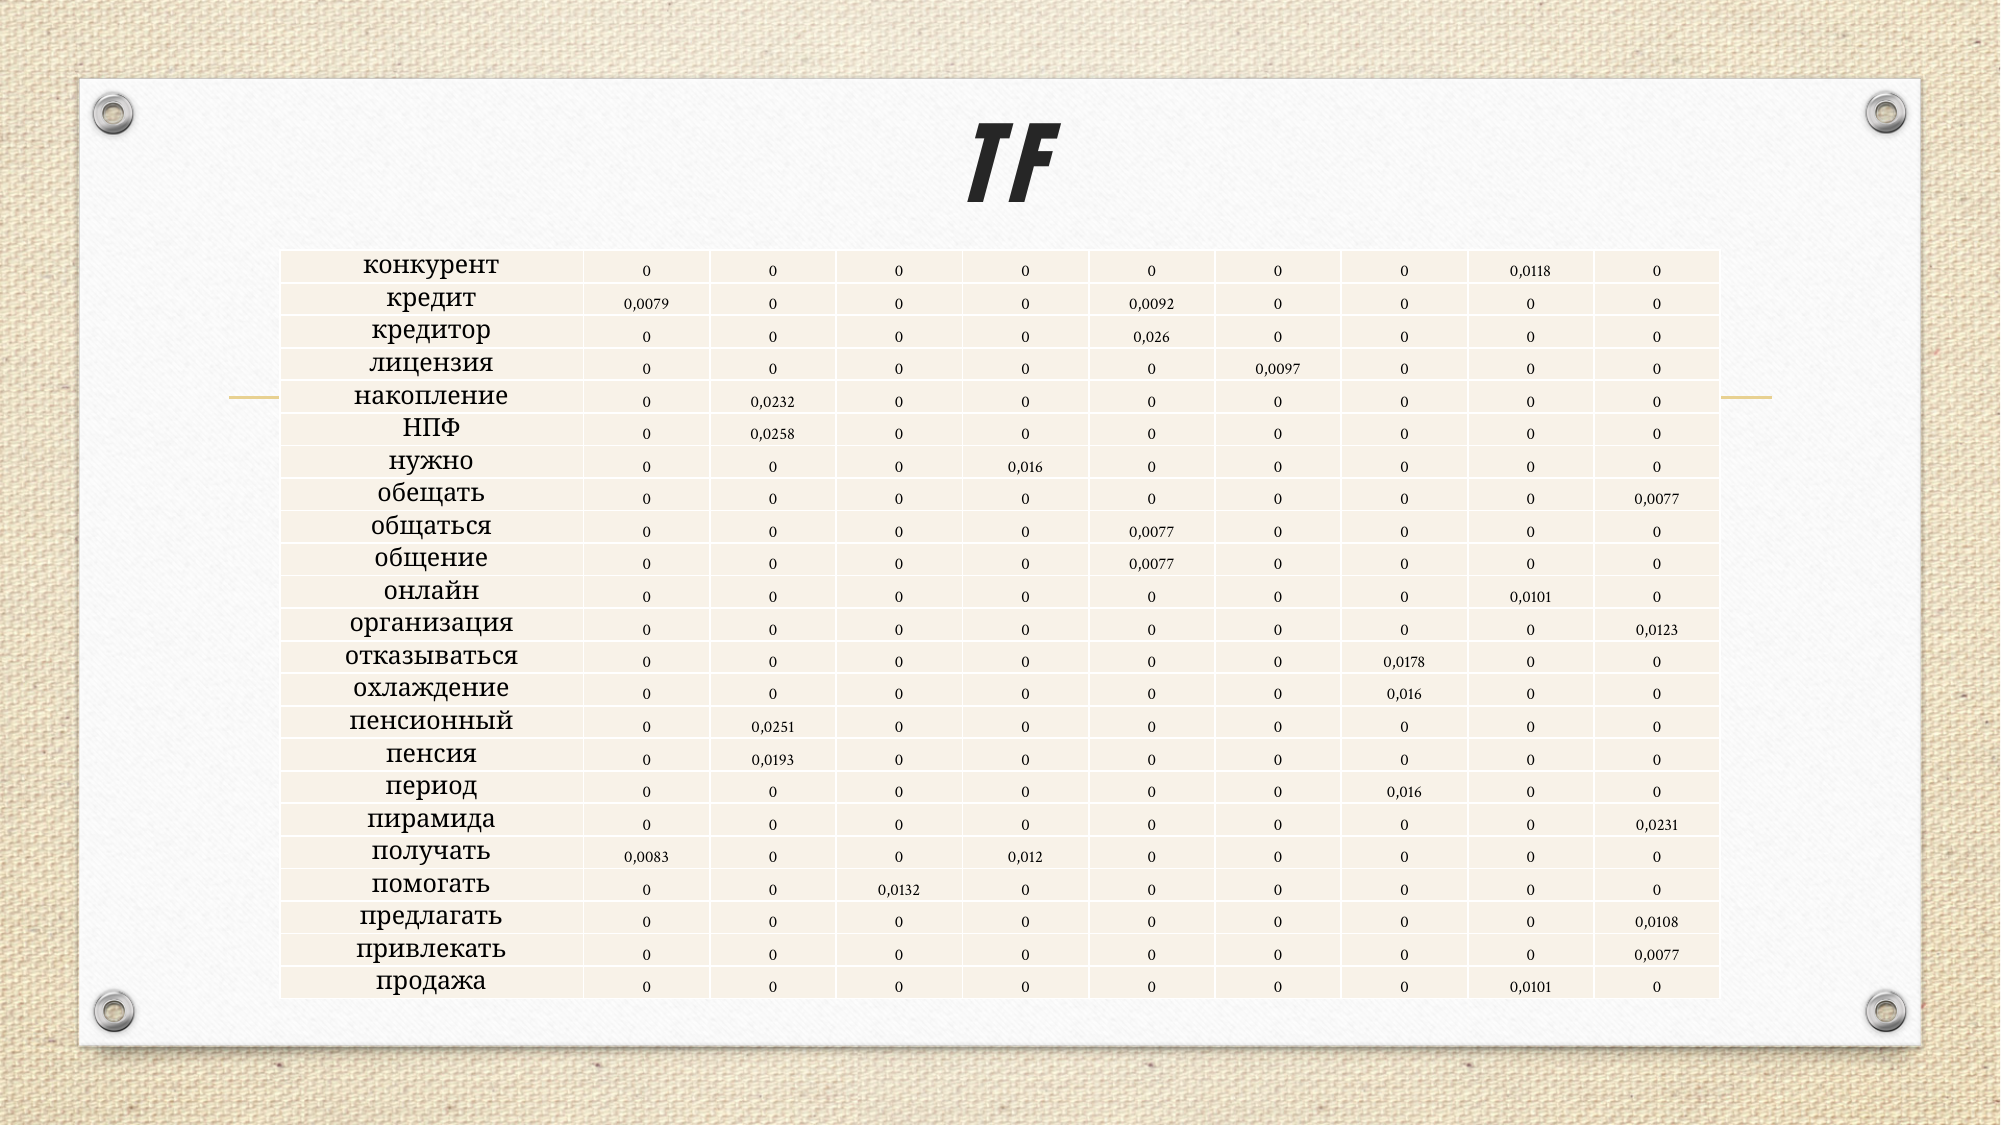

# TF
| конкурент | 0 | 0 | 0 | 0 | 0 | 0 | 0 | 0,0118 | 0 |
| --- | --- | --- | --- | --- | --- | --- | --- | --- | --- |
| кредит | 0,0079 | 0 | 0 | 0 | 0,0092 | 0 | 0 | 0 | 0 |
| кредитор | 0 | 0 | 0 | 0 | 0,026 | 0 | 0 | 0 | 0 |
| лицензия | 0 | 0 | 0 | 0 | 0 | 0,0097 | 0 | 0 | 0 |
| накопление | 0 | 0,0232 | 0 | 0 | 0 | 0 | 0 | 0 | 0 |
| НПФ | 0 | 0,0258 | 0 | 0 | 0 | 0 | 0 | 0 | 0 |
| нужно | 0 | 0 | 0 | 0,016 | 0 | 0 | 0 | 0 | 0 |
| обещать | 0 | 0 | 0 | 0 | 0 | 0 | 0 | 0 | 0,0077 |
| общаться | 0 | 0 | 0 | 0 | 0,0077 | 0 | 0 | 0 | 0 |
| общение | 0 | 0 | 0 | 0 | 0,0077 | 0 | 0 | 0 | 0 |
| онлайн | 0 | 0 | 0 | 0 | 0 | 0 | 0 | 0,0101 | 0 |
| организация | 0 | 0 | 0 | 0 | 0 | 0 | 0 | 0 | 0,0123 |
| отказываться | 0 | 0 | 0 | 0 | 0 | 0 | 0,0178 | 0 | 0 |
| охлаждение | 0 | 0 | 0 | 0 | 0 | 0 | 0,016 | 0 | 0 |
| пенсионный | 0 | 0,0251 | 0 | 0 | 0 | 0 | 0 | 0 | 0 |
| пенсия | 0 | 0,0193 | 0 | 0 | 0 | 0 | 0 | 0 | 0 |
| период | 0 | 0 | 0 | 0 | 0 | 0 | 0,016 | 0 | 0 |
| пирамида | 0 | 0 | 0 | 0 | 0 | 0 | 0 | 0 | 0,0231 |
| получать | 0,0083 | 0 | 0 | 0,012 | 0 | 0 | 0 | 0 | 0 |
| помогать | 0 | 0 | 0,0132 | 0 | 0 | 0 | 0 | 0 | 0 |
| предлагать | 0 | 0 | 0 | 0 | 0 | 0 | 0 | 0 | 0,0108 |
| привлекать | 0 | 0 | 0 | 0 | 0 | 0 | 0 | 0 | 0,0077 |
| продажа | 0 | 0 | 0 | 0 | 0 | 0 | 0 | 0,0101 | 0 |